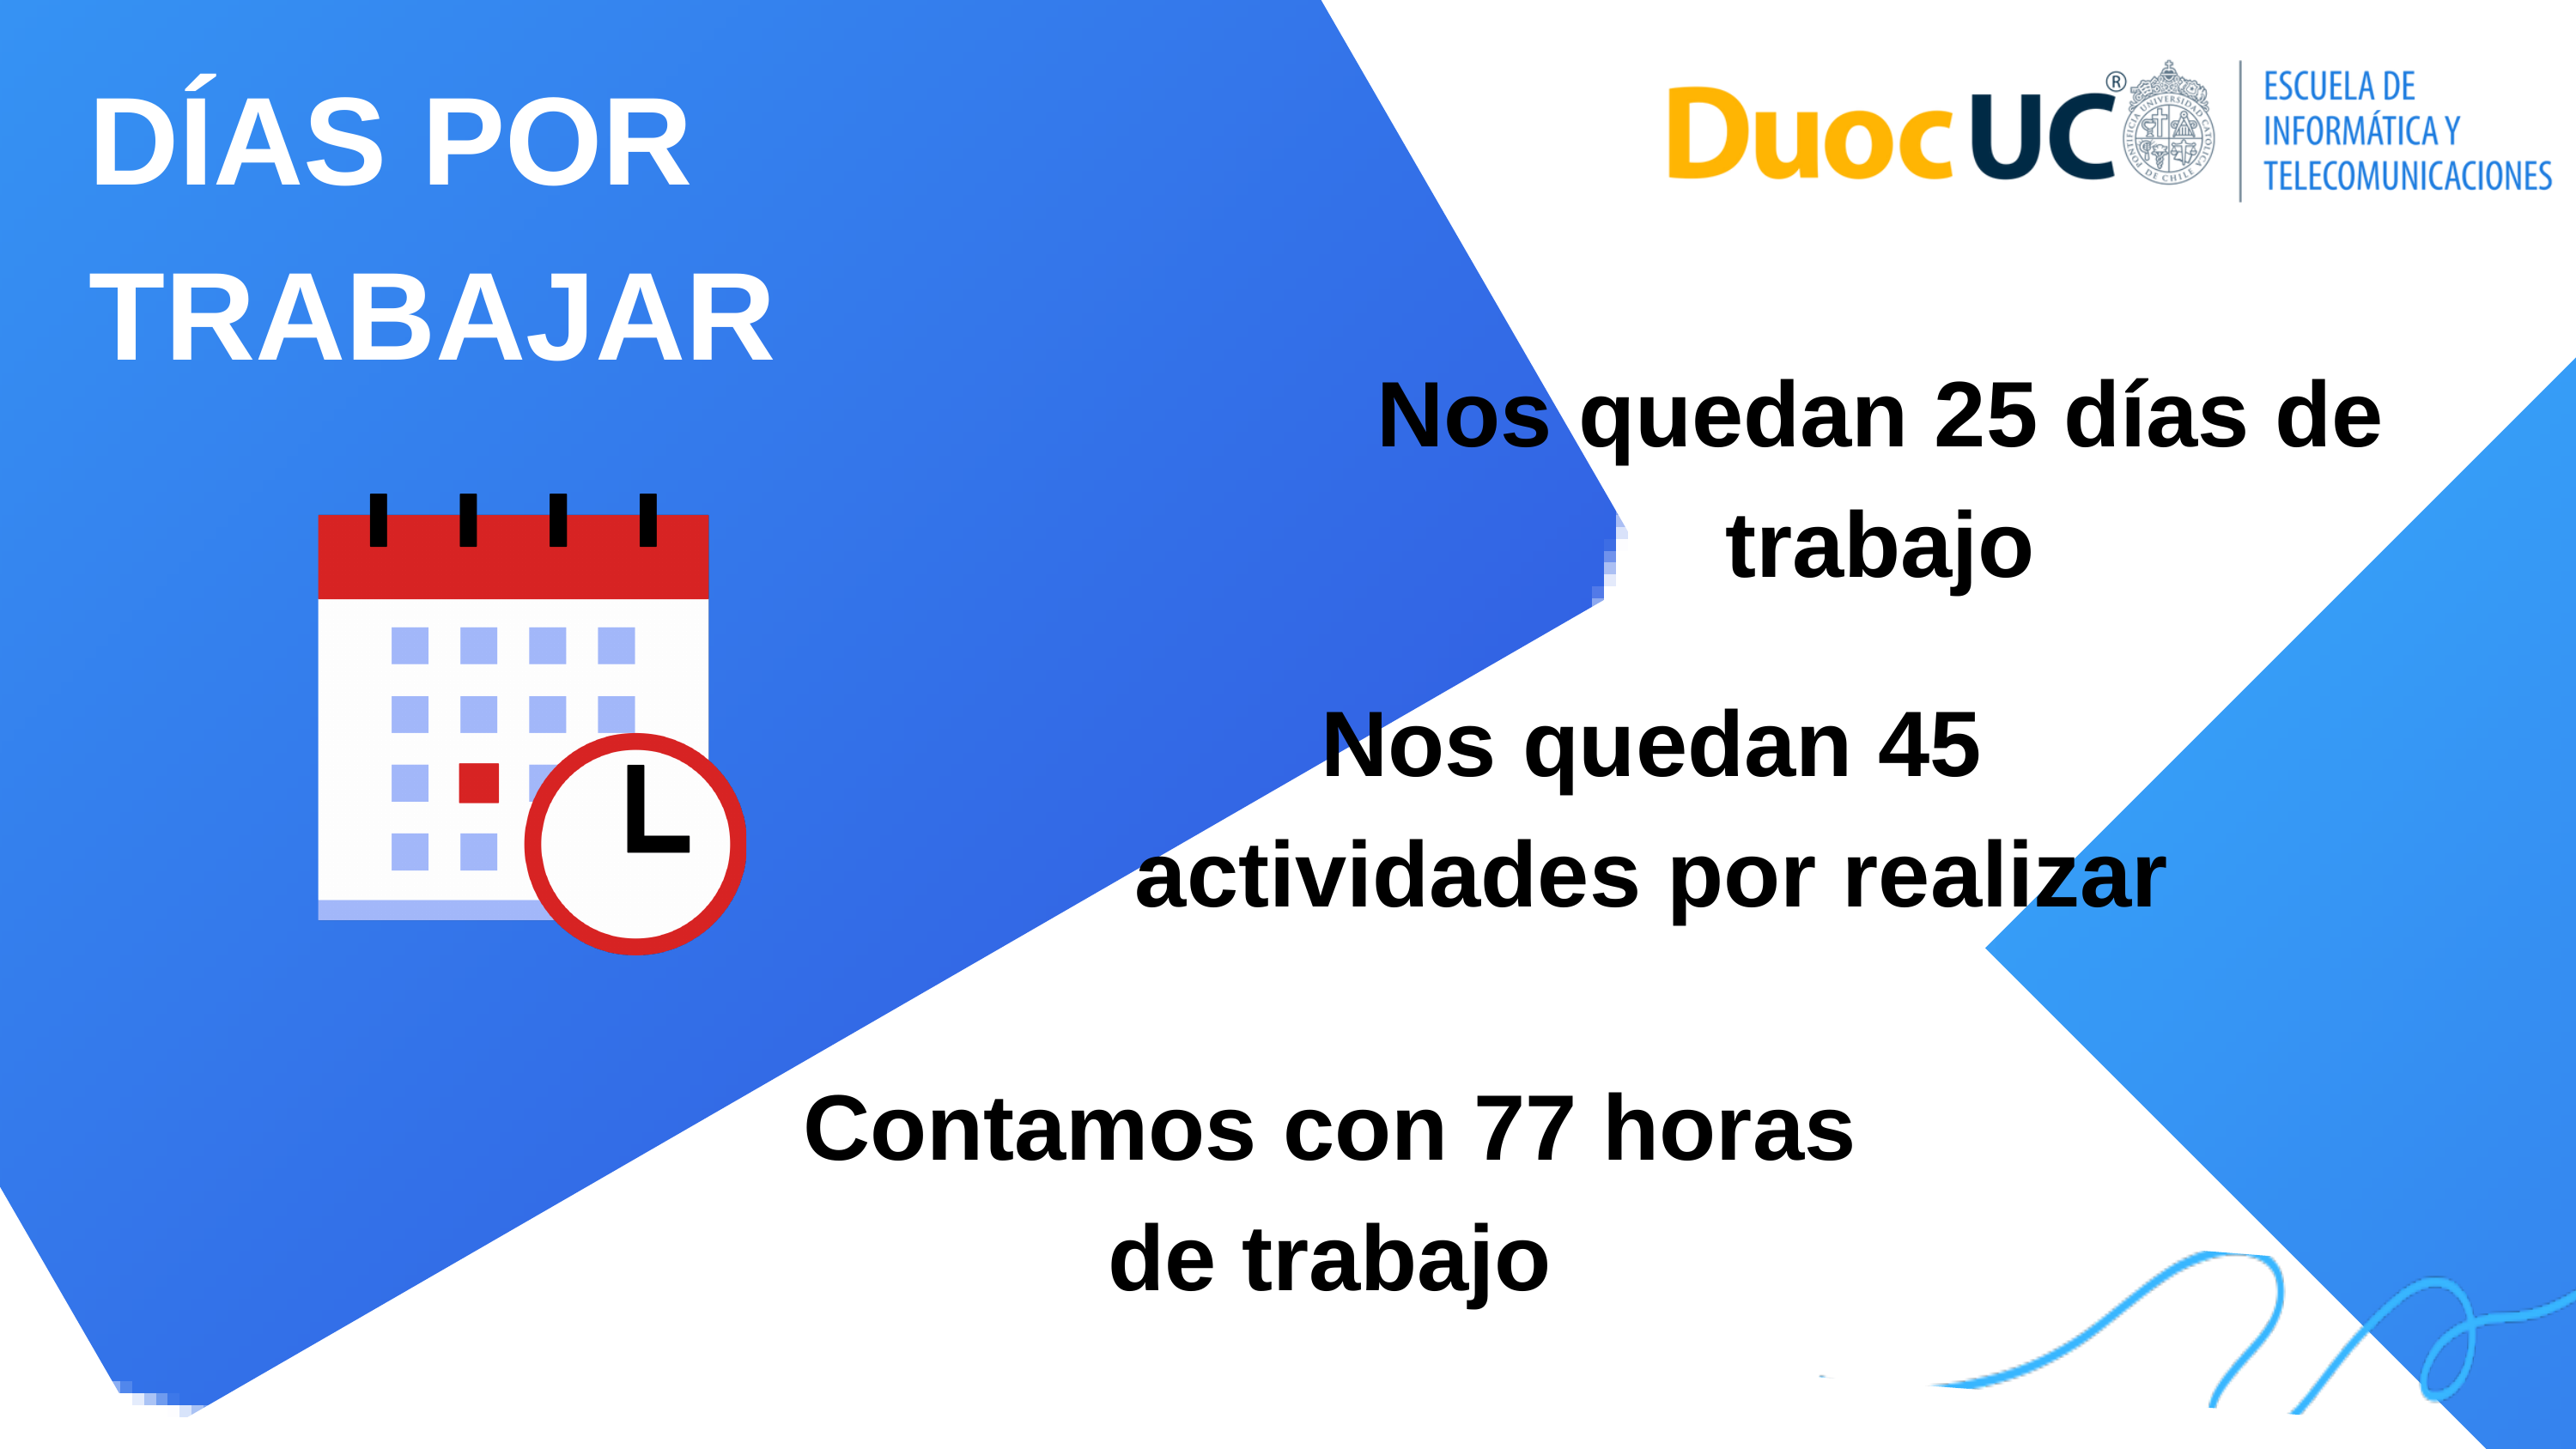

DÍAS POR TRABAJAR

Nos quedan 25 días de trabajo

Nos quedan 45 actividades por realizar
Contamos con 77 horas de trabajo